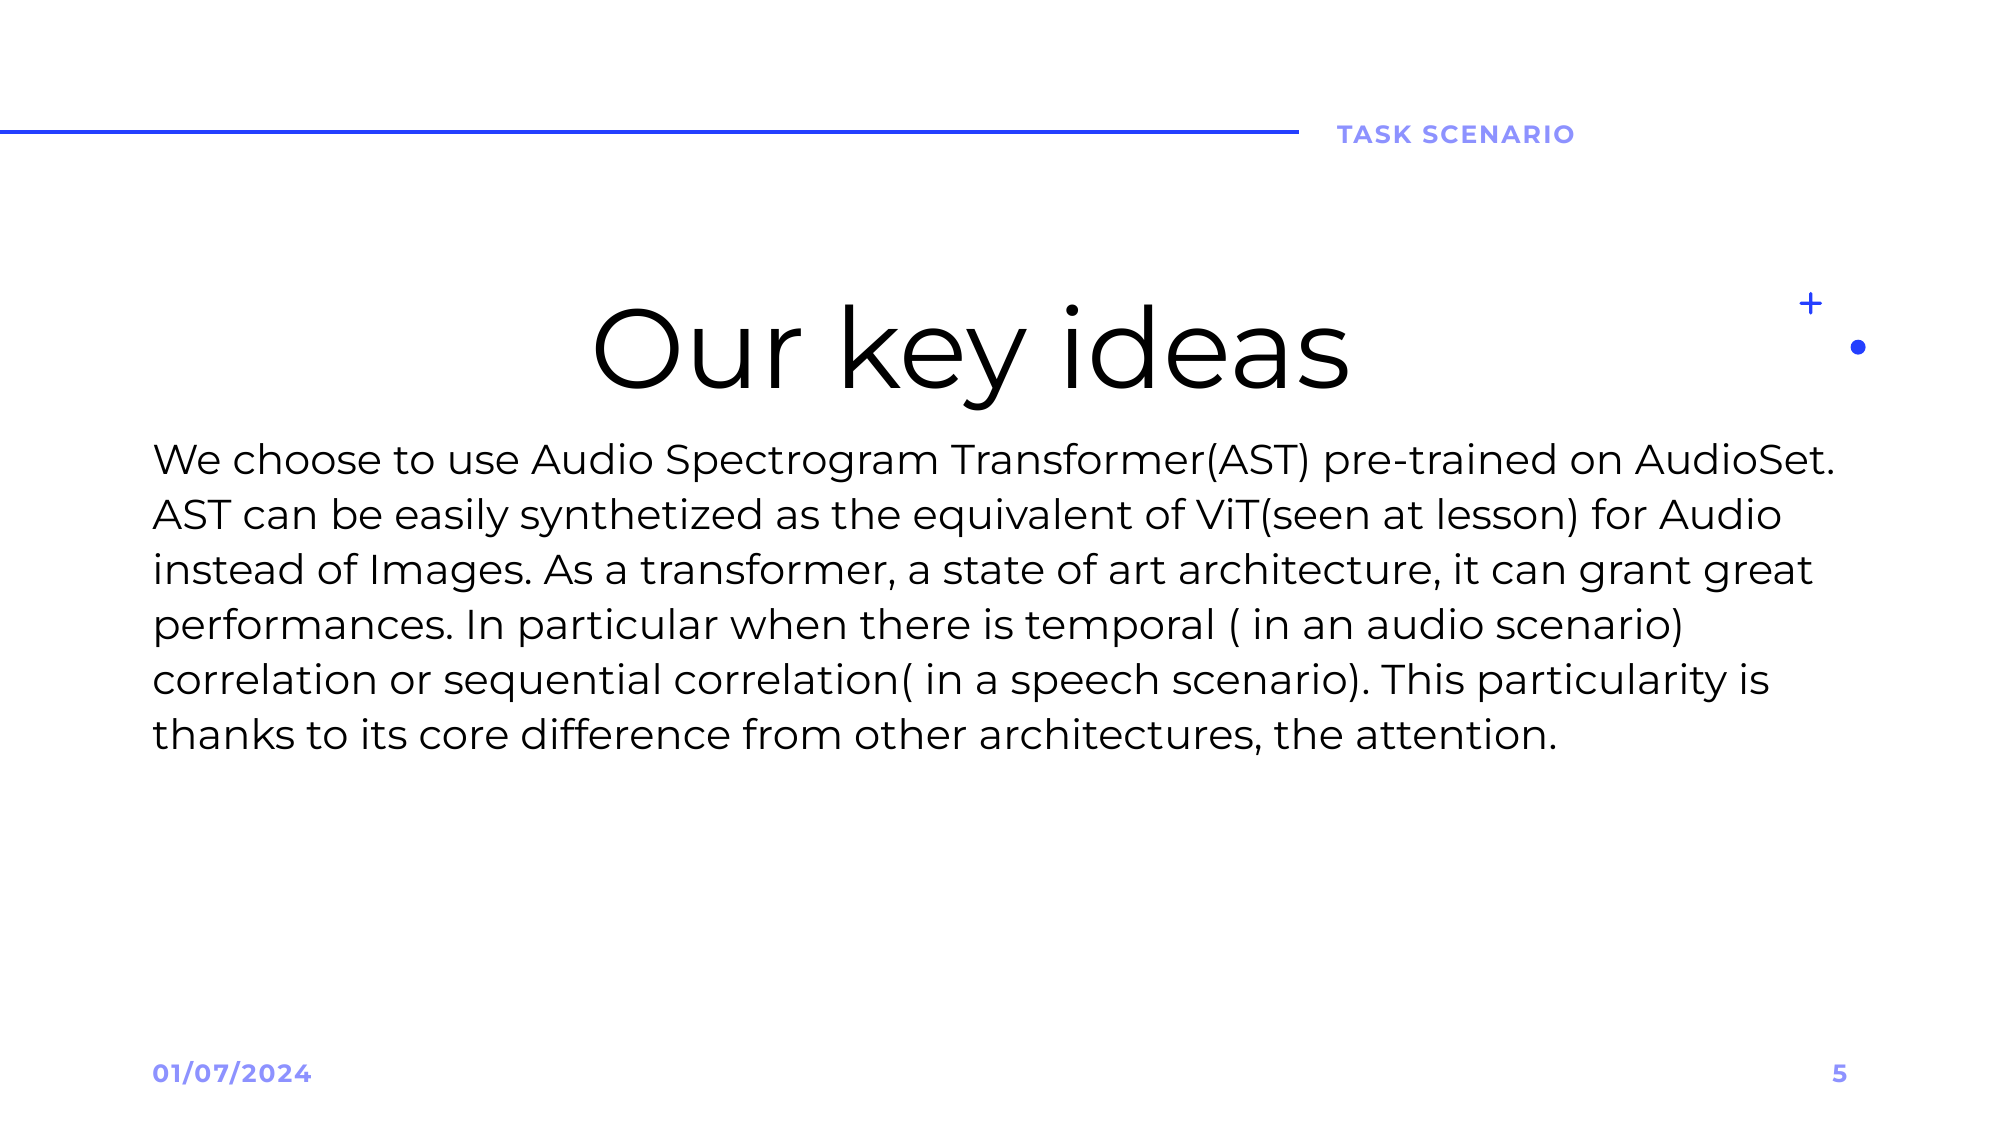

Task scenario
# Our key ideas
We choose to use Audio Spectrogram Transformer(AST) pre-trained on AudioSet. AST can be easily synthetized as the equivalent of ViT(seen at lesson) for Audio instead of Images. As a transformer, a state of art architecture, it can grant great performances. In particular when there is temporal ( in an audio scenario) correlation or sequential correlation( in a speech scenario). This particularity is thanks to its core difference from other architectures, the attention.

01/07/2024
5